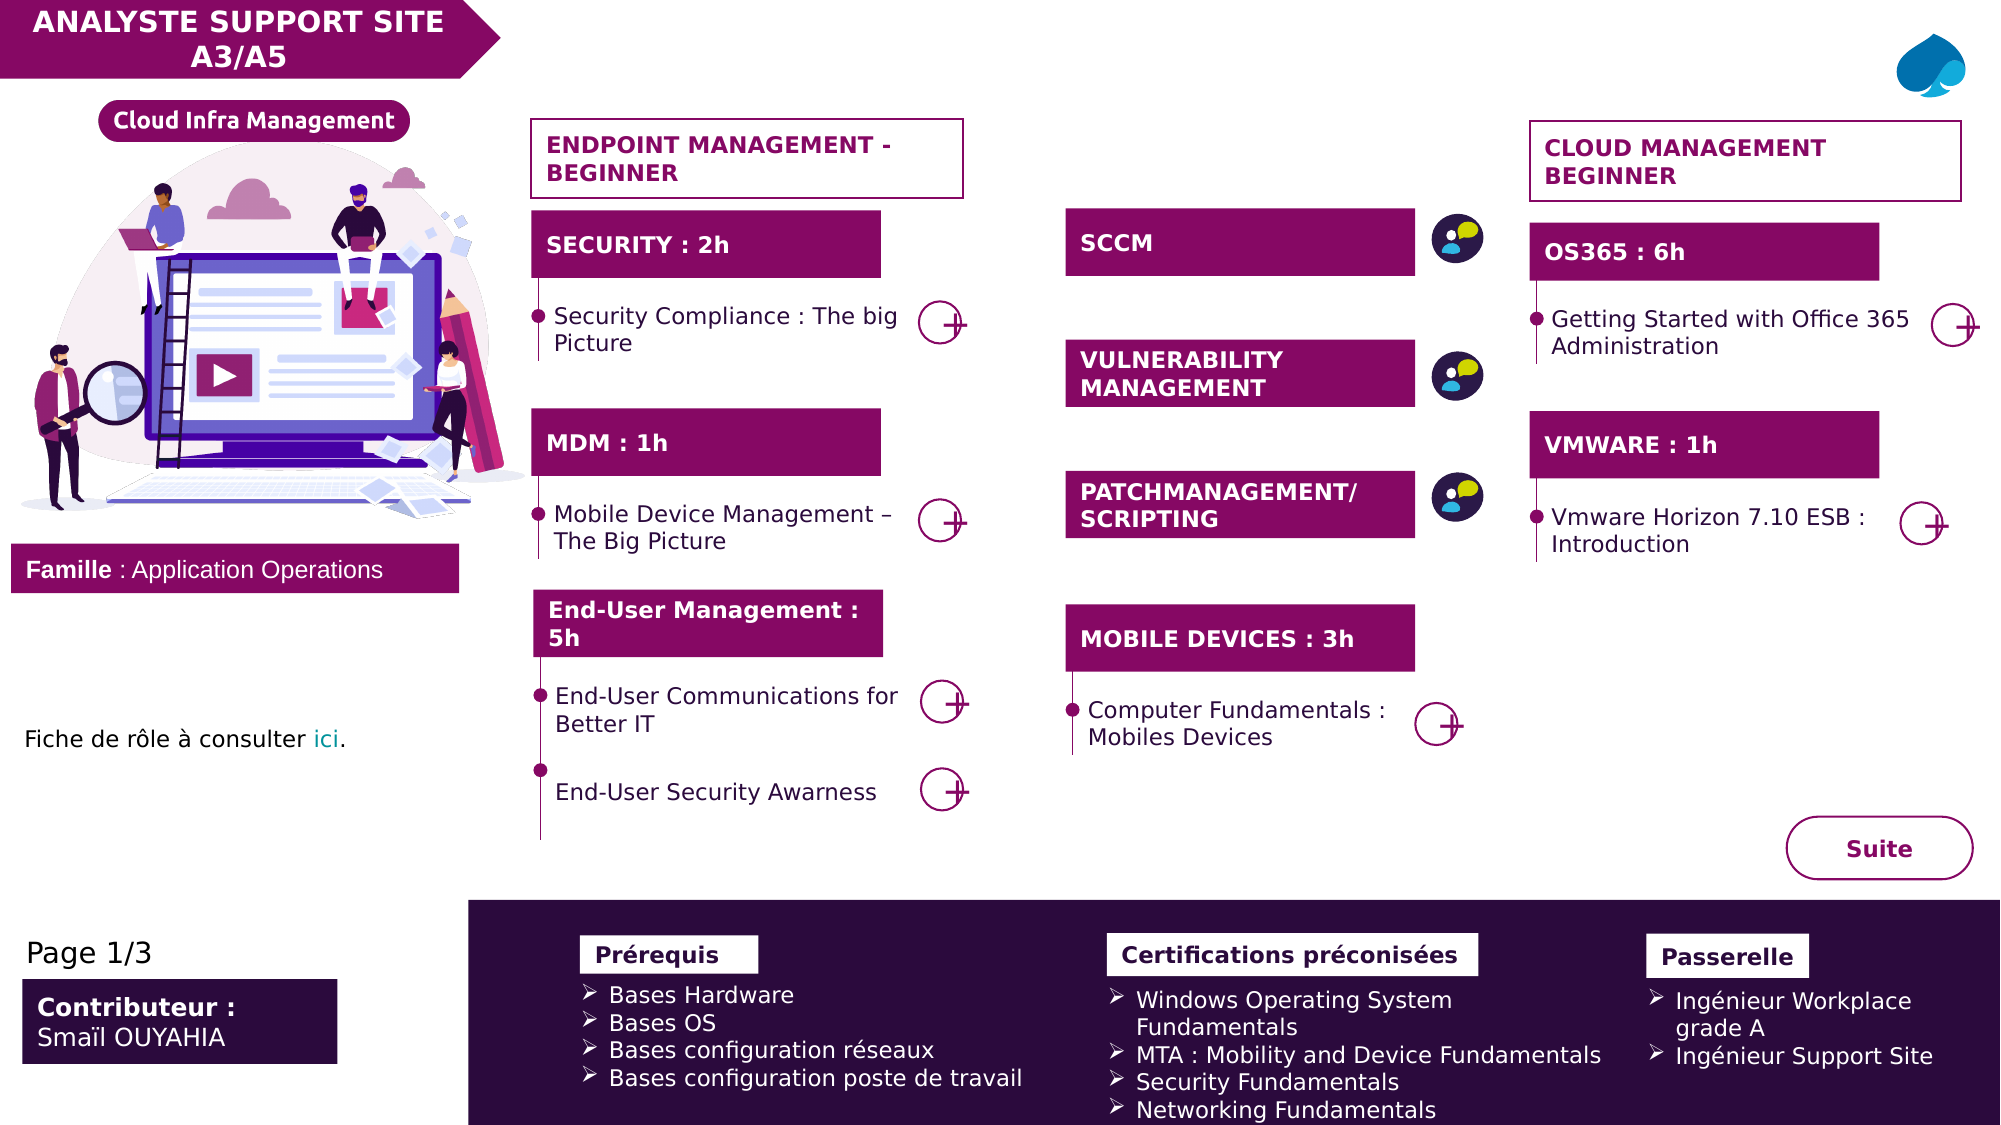

ANALYSTE SUPPORT SITE A3/A5
ENDPOINT MANAGEMENT - BEGINNER
CLOUD MANAGEMENT BEGINNER
SCCM
SECURITY : 2h

OS365 : 6h
Security Compliance : The big Picture
Getting Started with Office 365 Administration
+
+

VULNERABILITY MANAGEMENT

MDM : 1h
VMWARE : 1h

PATCHMANAGEMENT/ SCRIPTING
Mobile Device Management – The Big Picture
Vmware Horizon 7.10 ESB : Introduction
+
+

End-User Management : 5h
MOBILE DEVICES : 3h
End-User Communications for Better IT
+
Computer Fundamentals : Mobiles Devices

+
Fiche de rôle à consulter ici.
End-User Security Awarness

+
Suite

Page 1/3
Certifications préconisées
Passerelle
Prérequis
Bases Hardware
Bases OS
Bases configuration réseaux
Bases configuration poste de travail
Windows Operating System Fundamentals
MTA : Mobility and Device Fundamentals
Security Fundamentals
Networking Fundamentals
Ingénieur Workplace grade A
Ingénieur Support Site
Contributeur :
Smaïl OUYAHIA